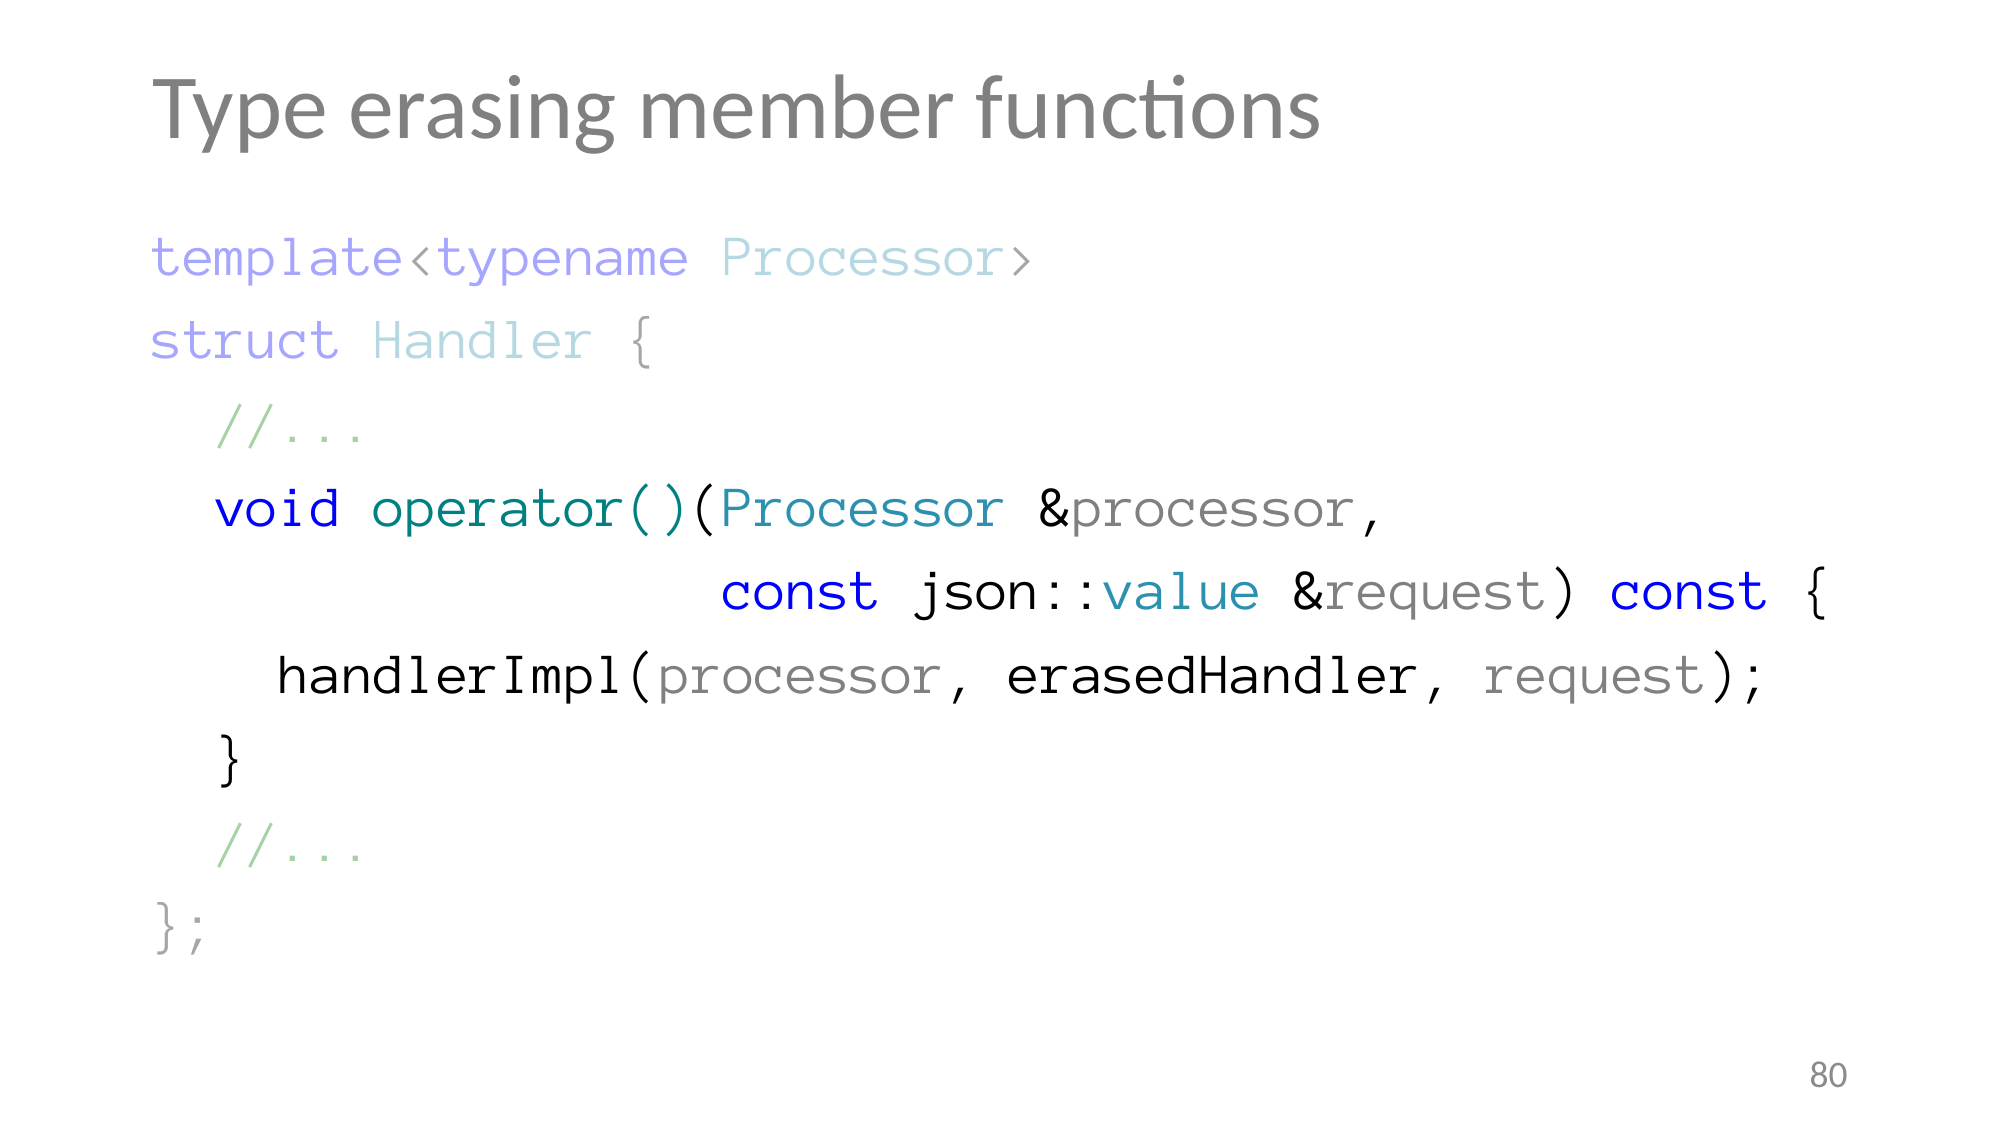

# Type erasing member functions
template<typename Processor>
struct Handler {
  //...
  void operator()(Processor &processor,
                  const json::value &request) const {
    handlerImpl(processor, erasedHandler, request);
  }
  //...
};

80